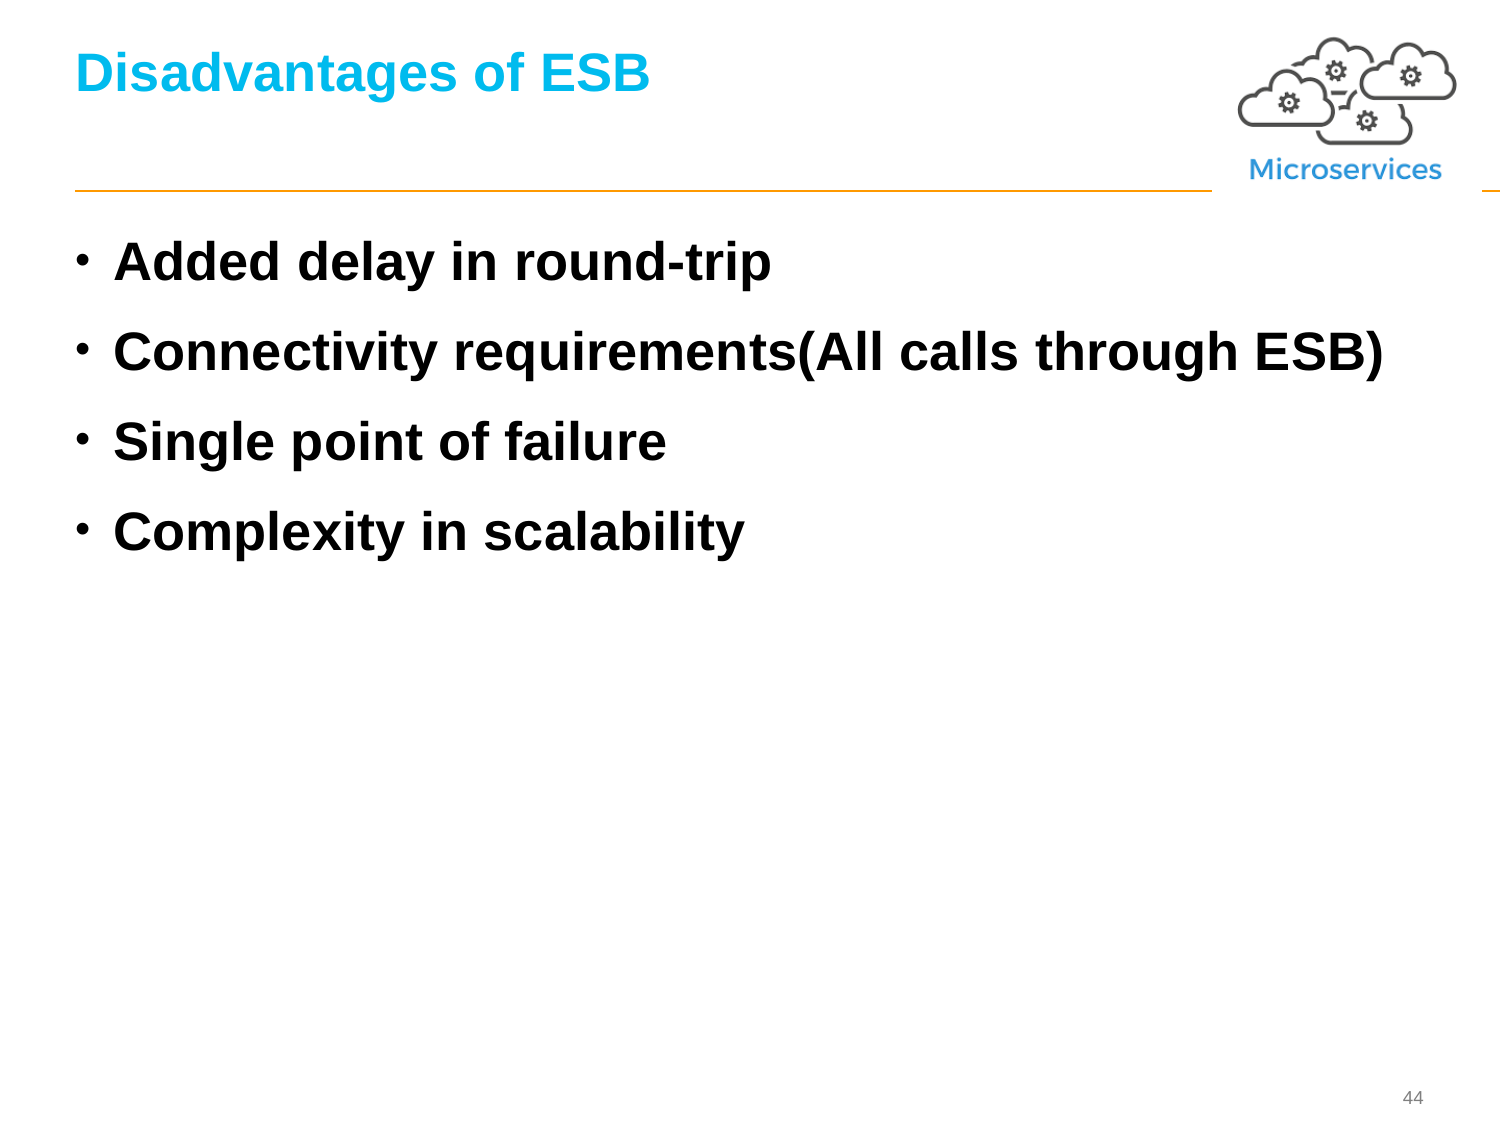

# Disadvantages of ESB
Added delay in round-trip
Connectivity requirements(All calls through ESB)
Single point of failure
Complexity in scalability